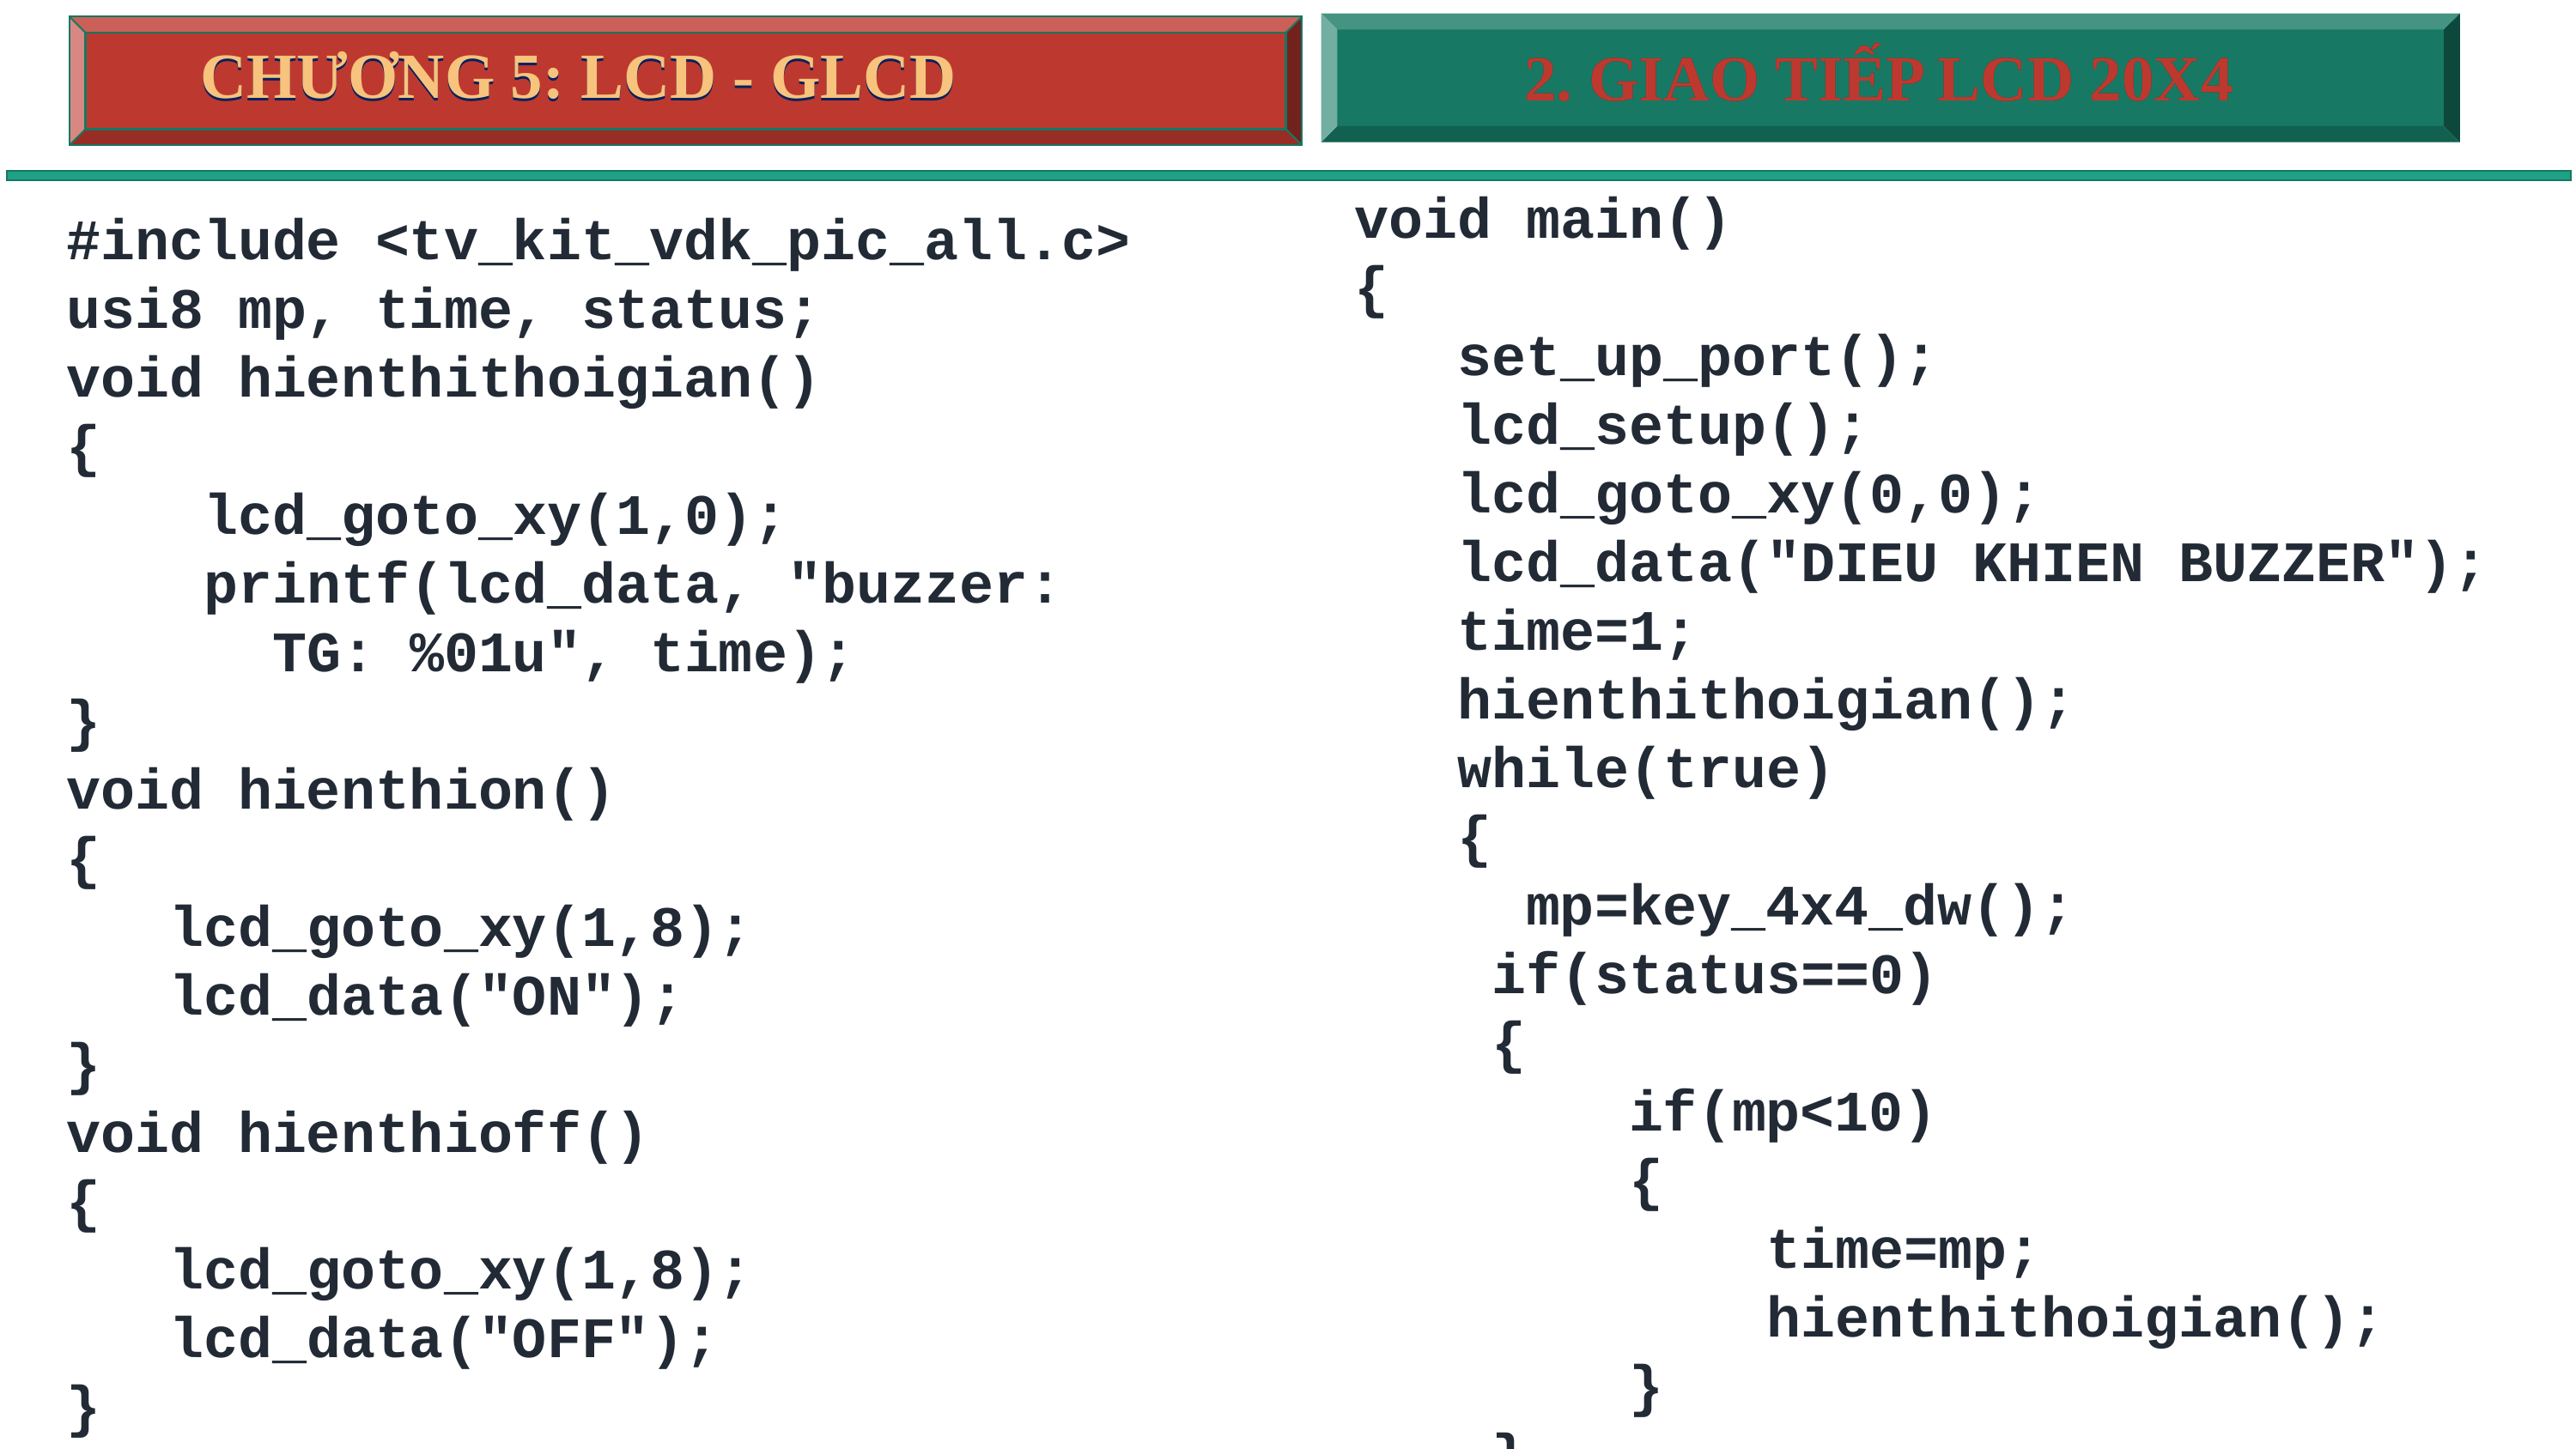

CHƯƠNG 5: LCD - GLCD
CHƯƠNG 5: LCD - GLCD
2. GIAO TIẾP LCD 20X4
2. GIAO TIẾP LCD 20X4

void main()
{
   set_up_port();
   lcd_setup();
   lcd_goto_xy(0,0);
   lcd_data("DIEU KHIEN BUZZER");
   time=1;
   hienthithoigian();
   while(true)
   {
     mp=key_4x4_dw();
    if(status==0)
    {
        if(mp<10)
        {
            time=mp;
            hienthithoigian();
        }
    }
#include <tv_kit_vdk_pic_all.c>
usi8 mp, time, status;
void hienthithoigian()
{
    lcd_goto_xy(1,0);
    printf(lcd_data, "buzzer:
      TG: %01u", time);
}
void hienthion()
{
   lcd_goto_xy(1,8);
   lcd_data("ON");
}
void hienthioff()
{
   lcd_goto_xy(1,8);
   lcd_data("OFF");
}